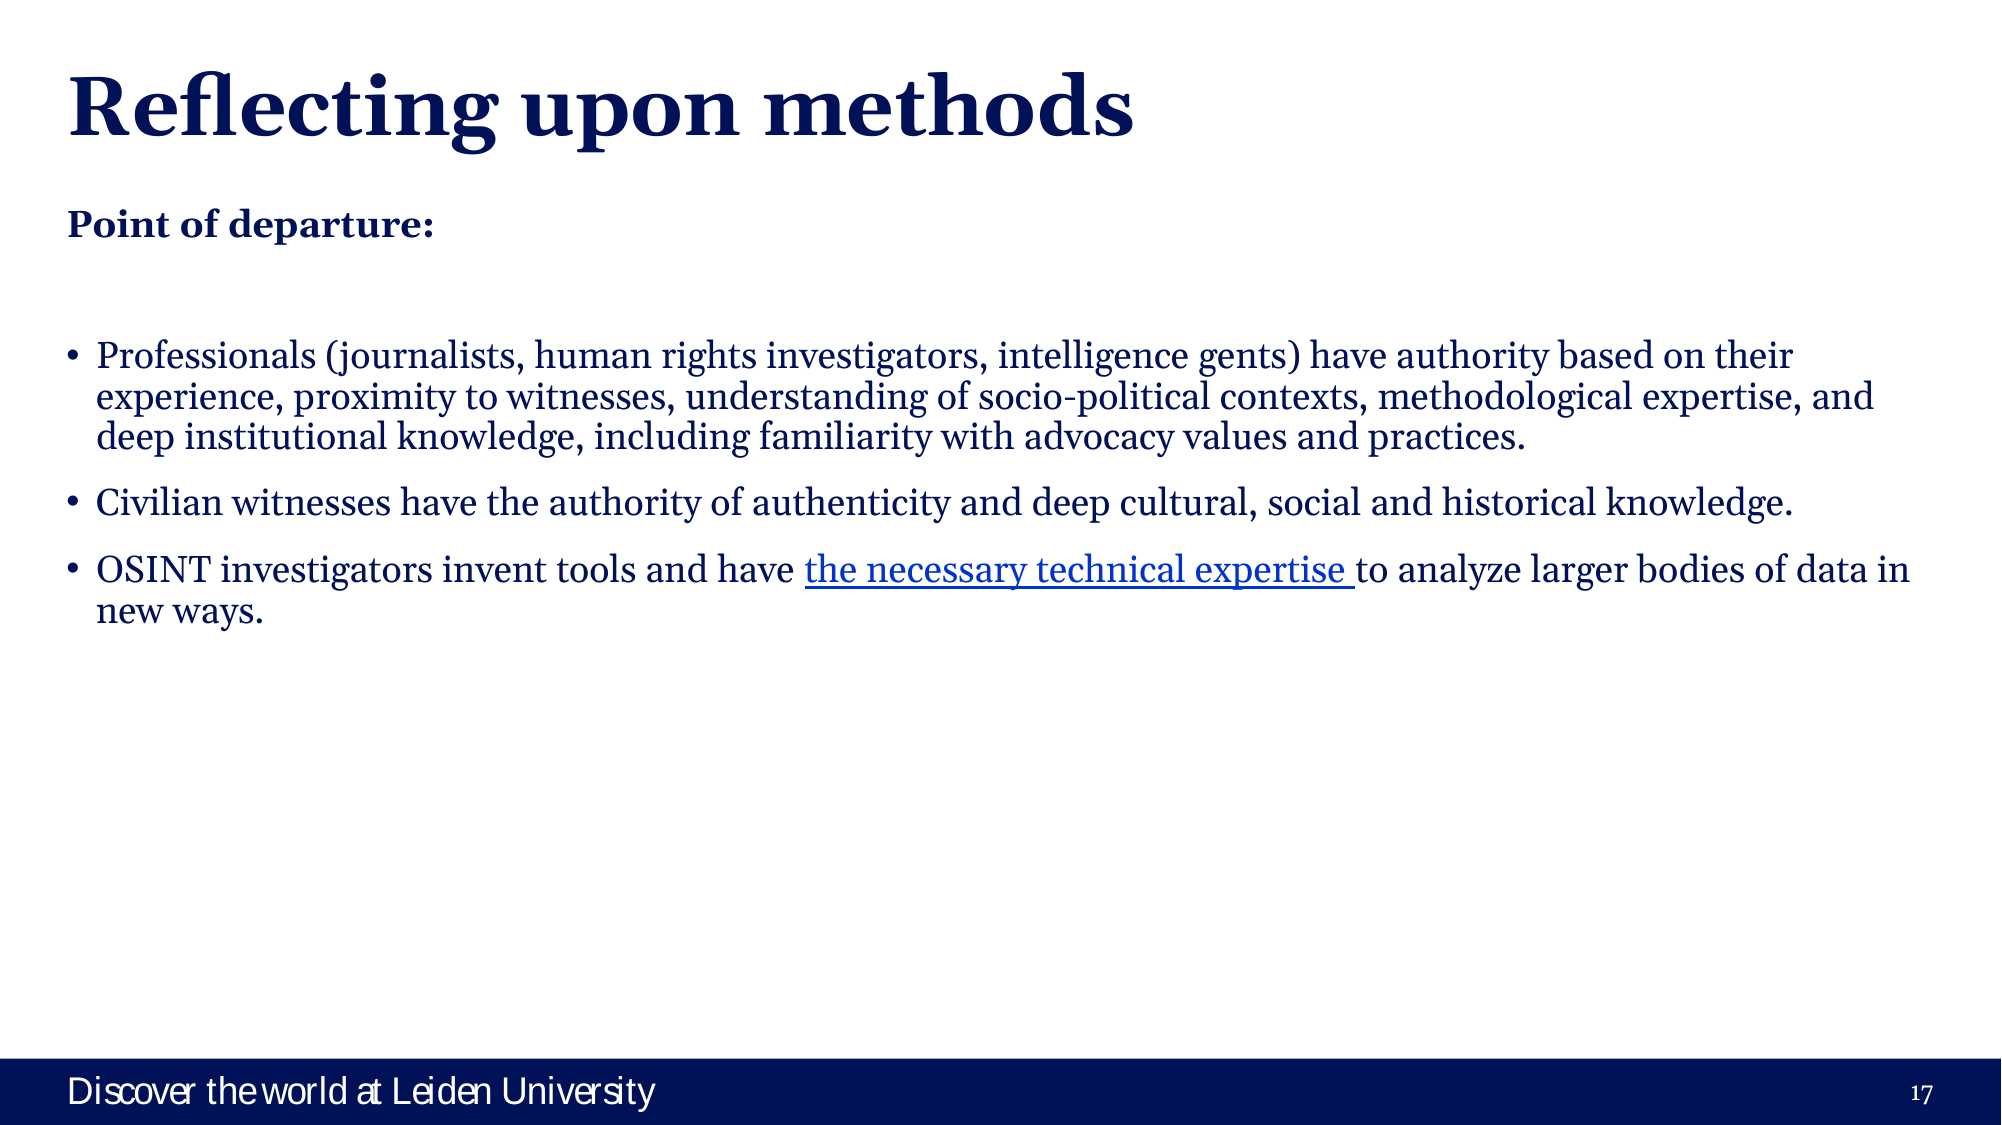

# Reflecting upon methods
Point of departure:

Professionals (journalists, human rights investigators, intelligence gents) have authority based on their experience, proximity to witnesses, understanding of socio-political contexts, methodological expertise, and deep institutional knowledge, including familiarity with advocacy values and practices.
Civilian witnesses have the authority of authenticity and deep cultural, social and historical knowledge.
OSINT investigators invent tools and have the necessary technical expertise to analyze larger bodies of data in new ways.

17